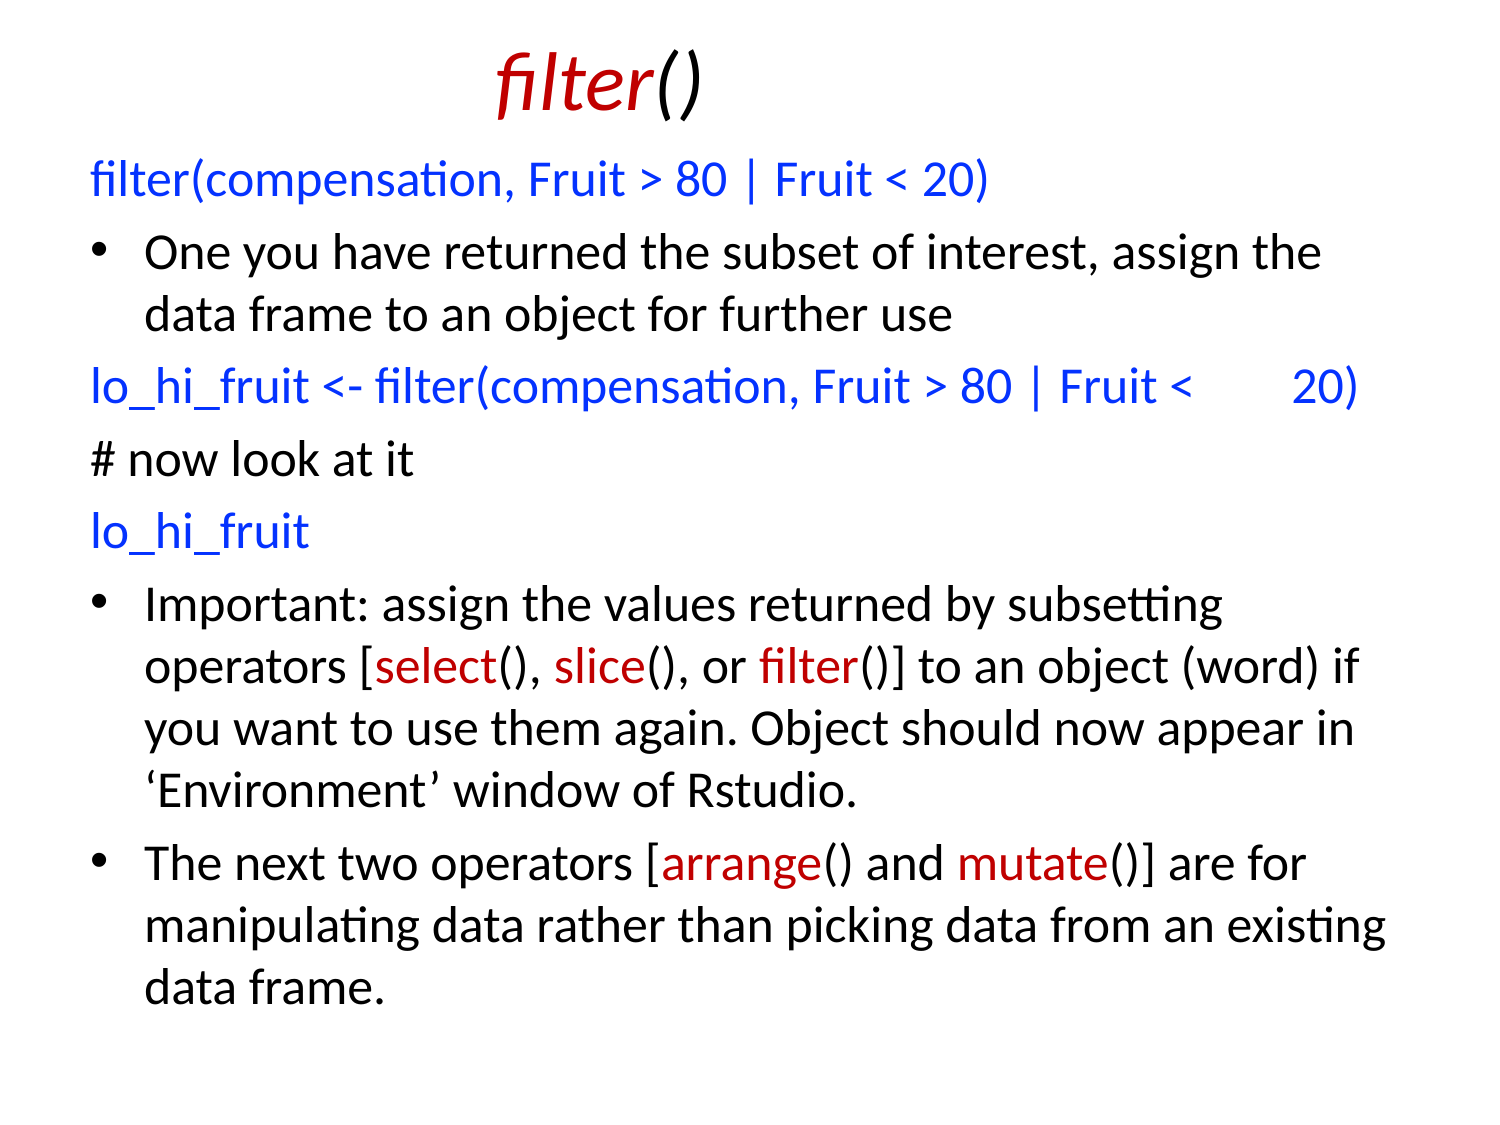

# filter()
filter(compensation, Fruit > 80 | Fruit < 20)
One you have returned the subset of interest, assign the data frame to an object for further use
lo_hi_fruit <- filter(compensation, Fruit > 80 | Fruit < 	20)
# now look at it
lo_hi_fruit
Important: assign the values returned by subsetting operators [select(), slice(), or filter()] to an object (word) if you want to use them again. Object should now appear in ‘Environment’ window of Rstudio.
The next two operators [arrange() and mutate()] are for manipulating data rather than picking data from an existing data frame.